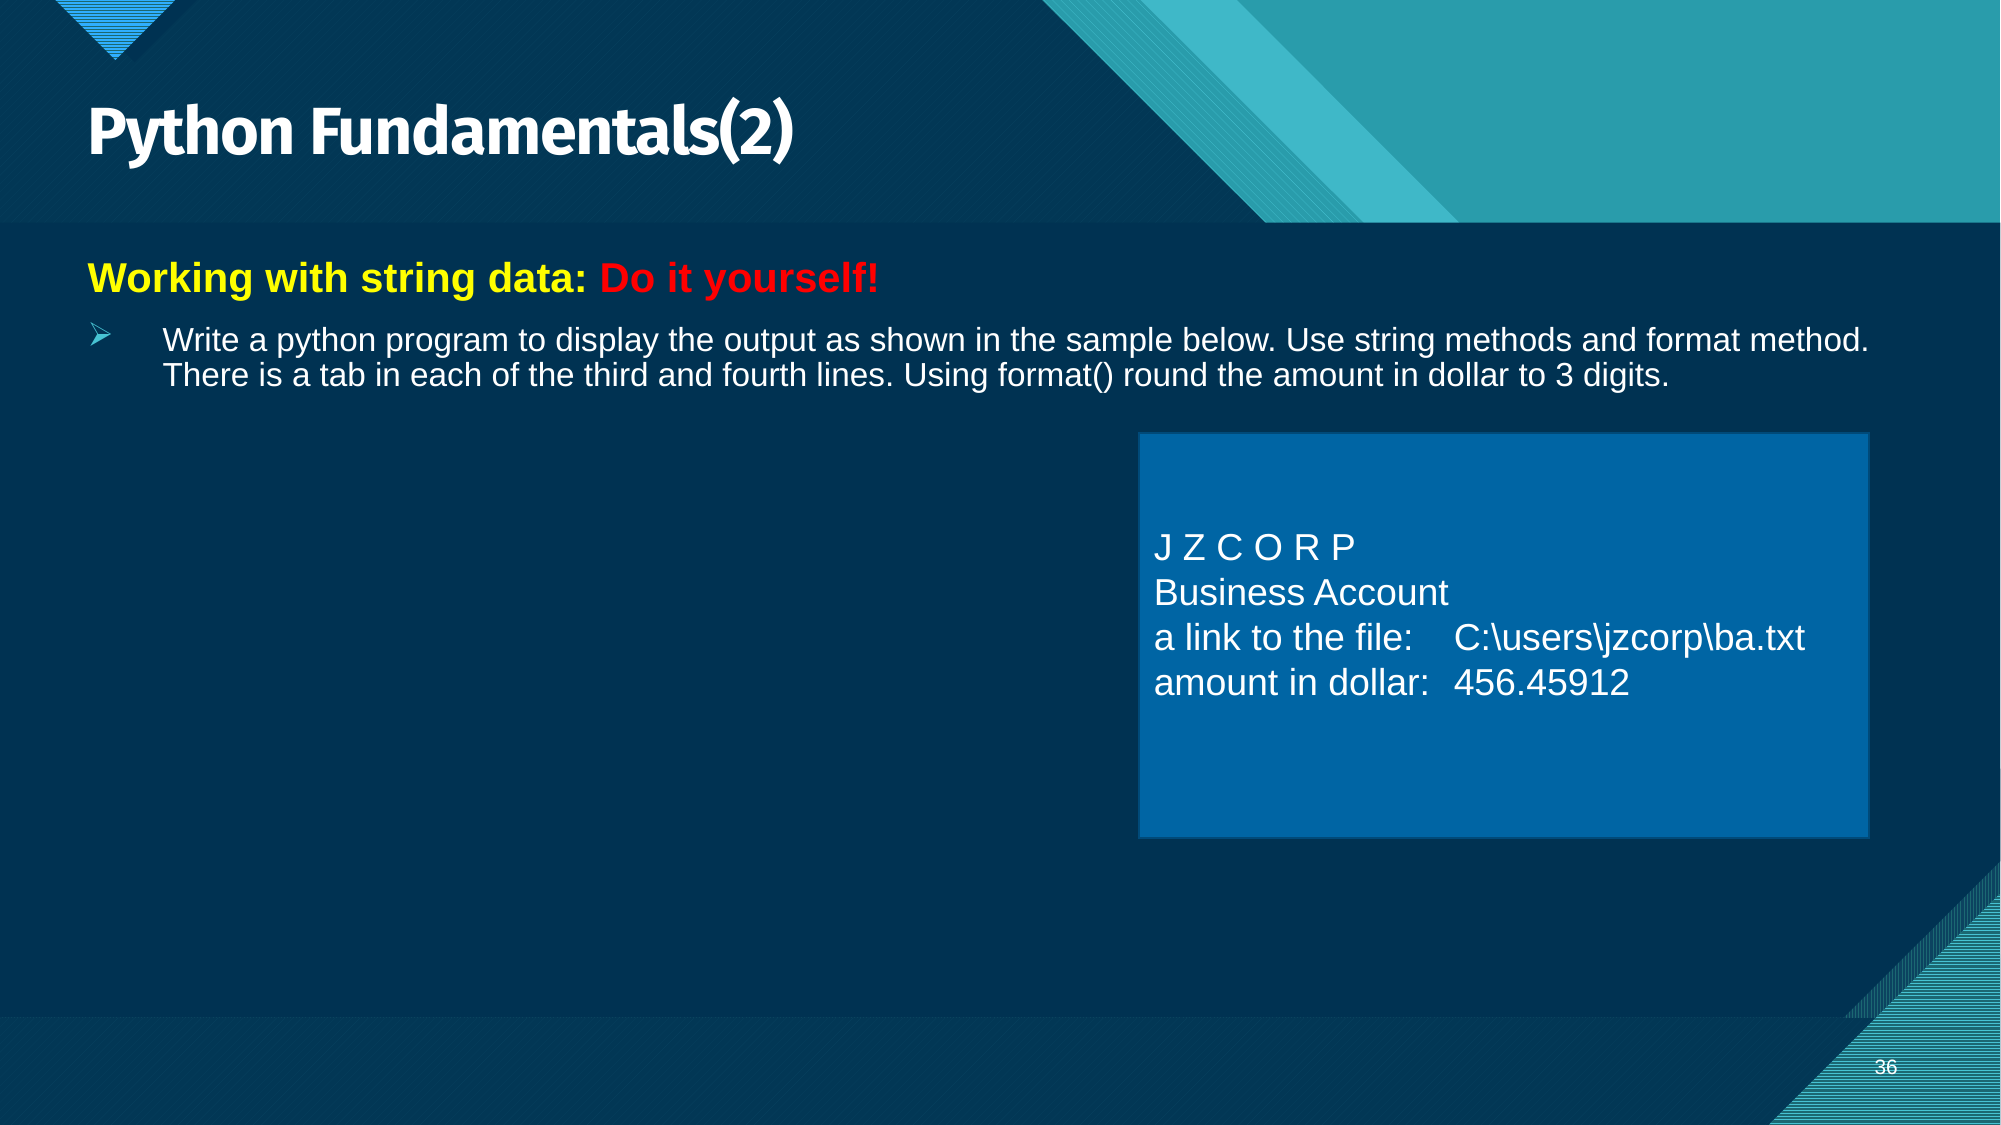

# Python Fundamentals(2)
Working with string data: Do it yourself!
Write a python program to display the output as shown in the sample below. Use string methods and format method. There is a tab in each of the third and fourth lines. Using format() round the amount in dollar to 3 digits.

J Z C O R P
Business Account
a link to the file:	C:\users\jzcorp\ba.txt
amount in dollar:	456.45912

36